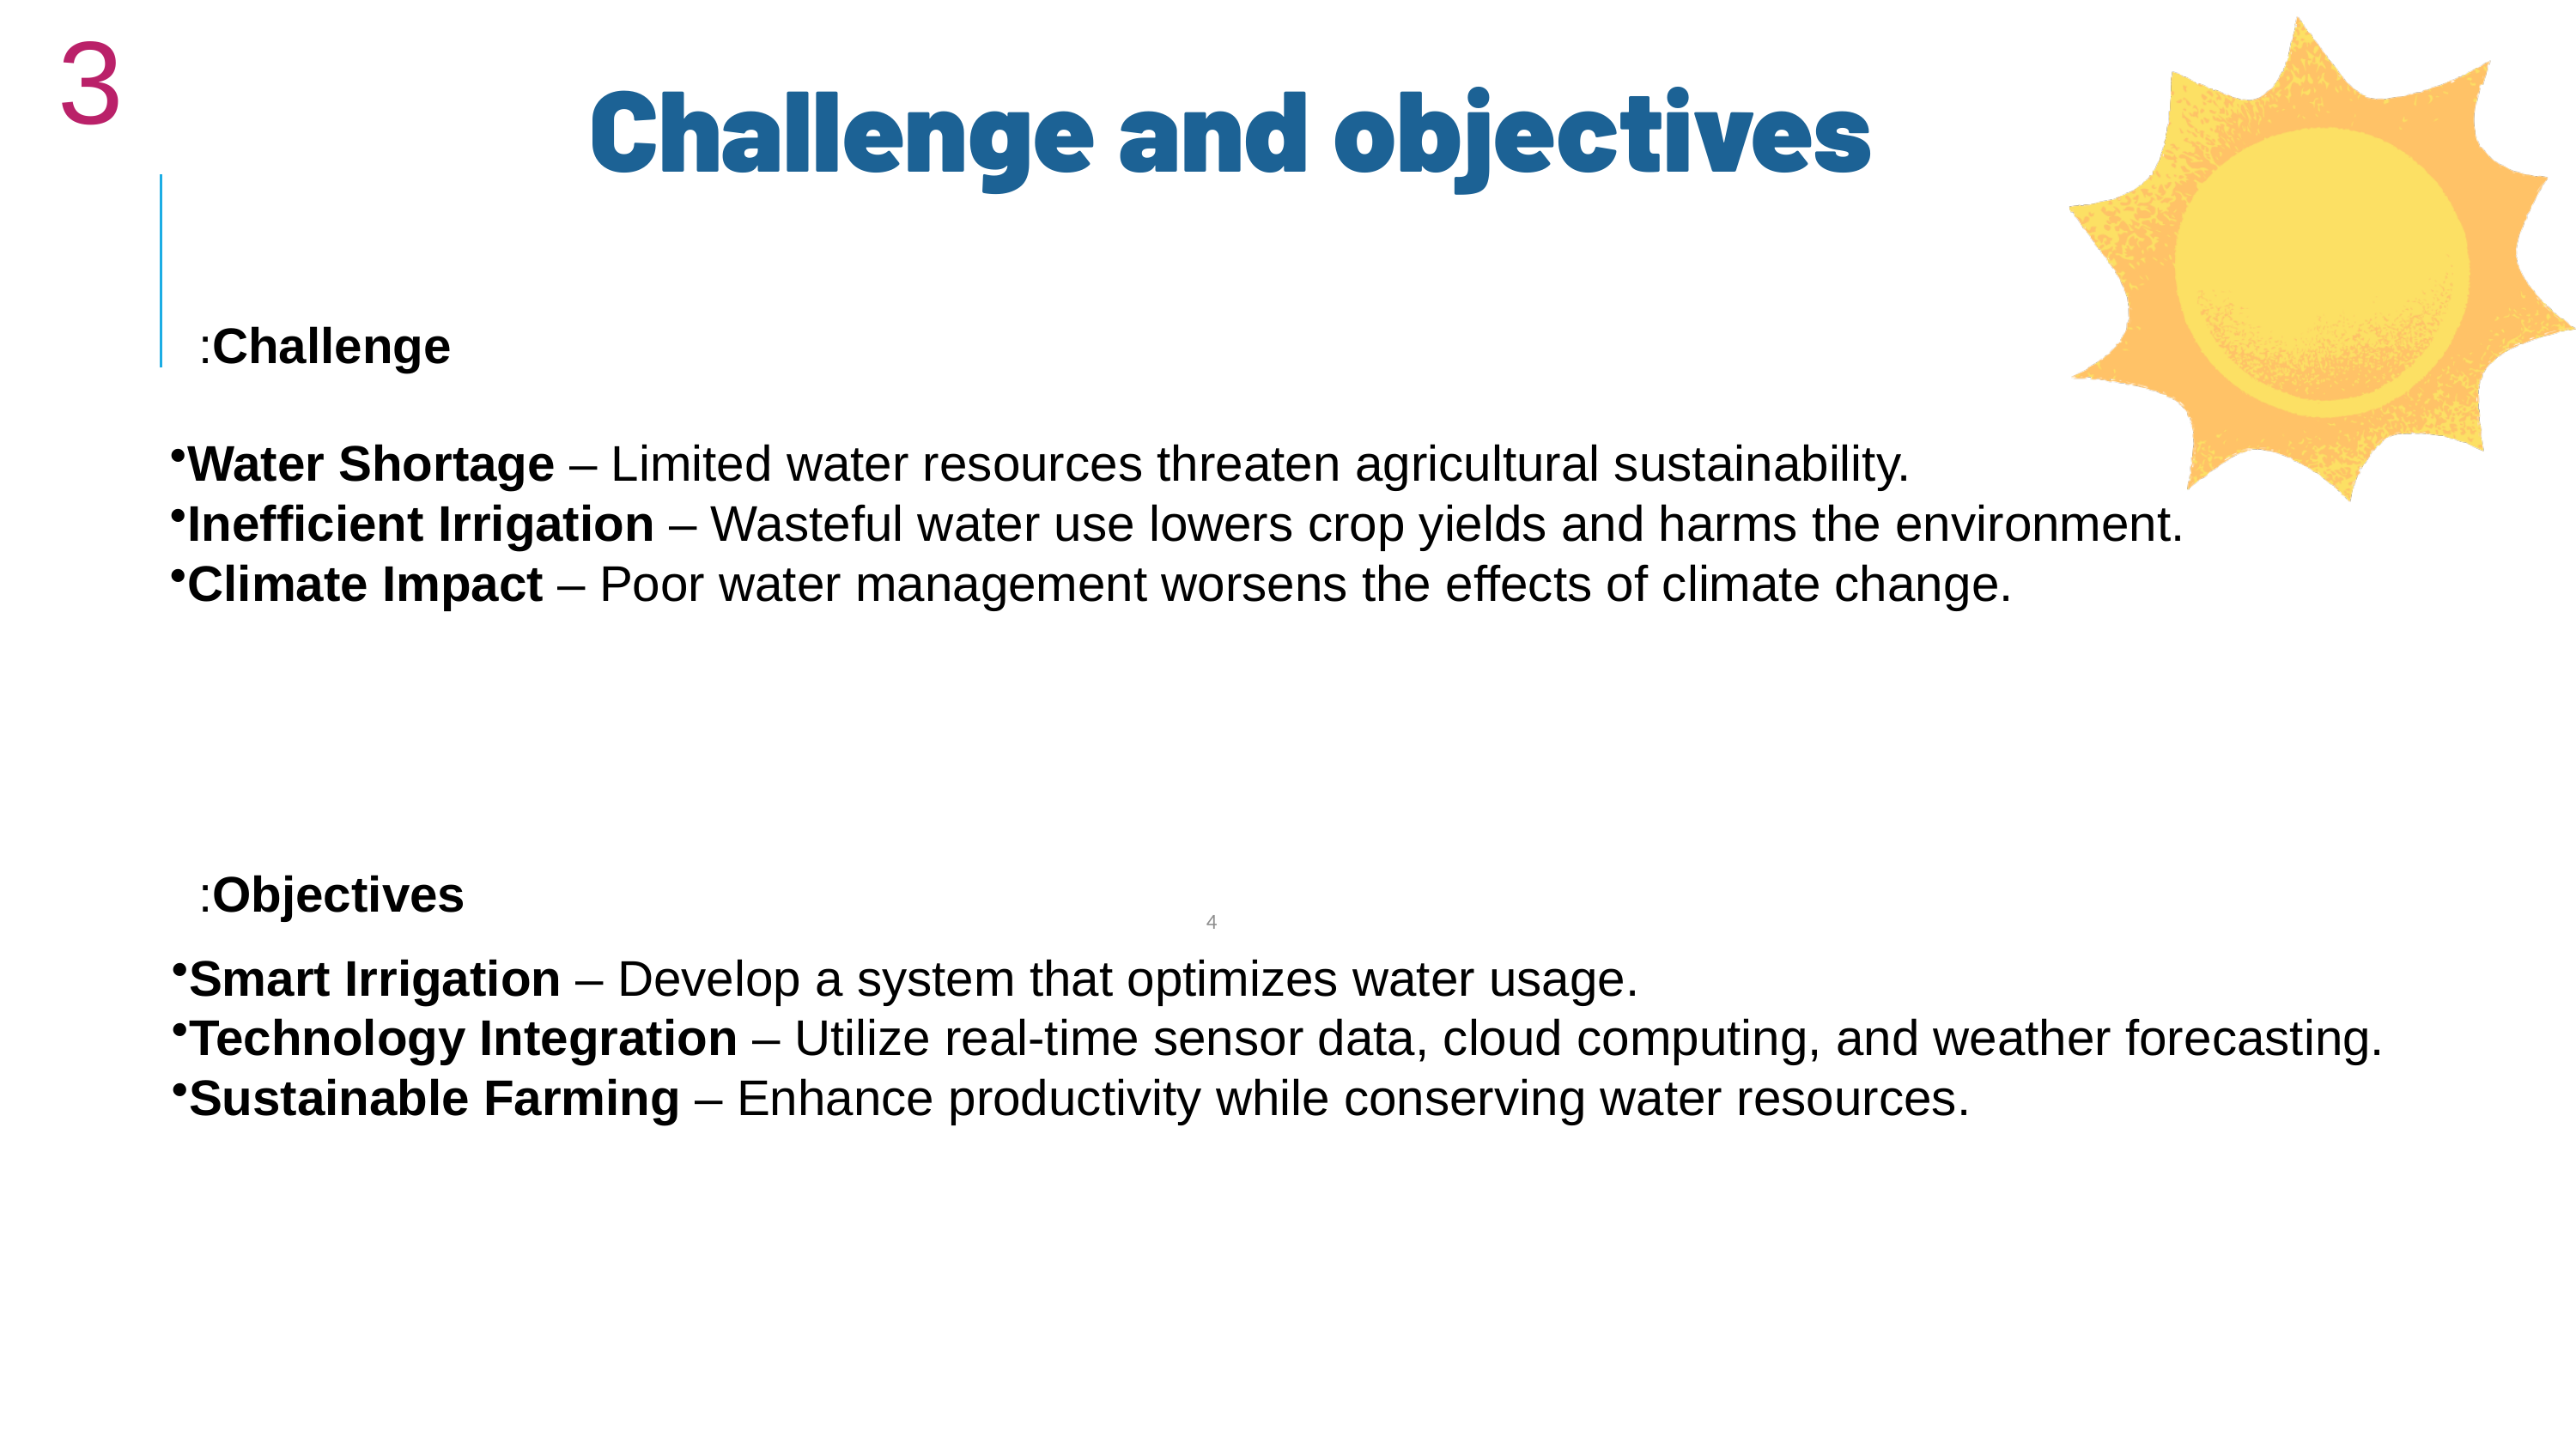

3

Challenge and objectives
Challenge:

Water Shortage – Limited water resources threaten agricultural sustainability.
Inefficient Irrigation – Wasteful water use lowers crop yields and harms the environment.
Climate Impact – Poor water management worsens the effects of climate change.
Objectives:
4
Smart Irrigation – Develop a system that optimizes water usage.
Technology Integration – Utilize real-time sensor data, cloud computing, and weather forecasting.
Sustainable Farming – Enhance productivity while conserving water resources.